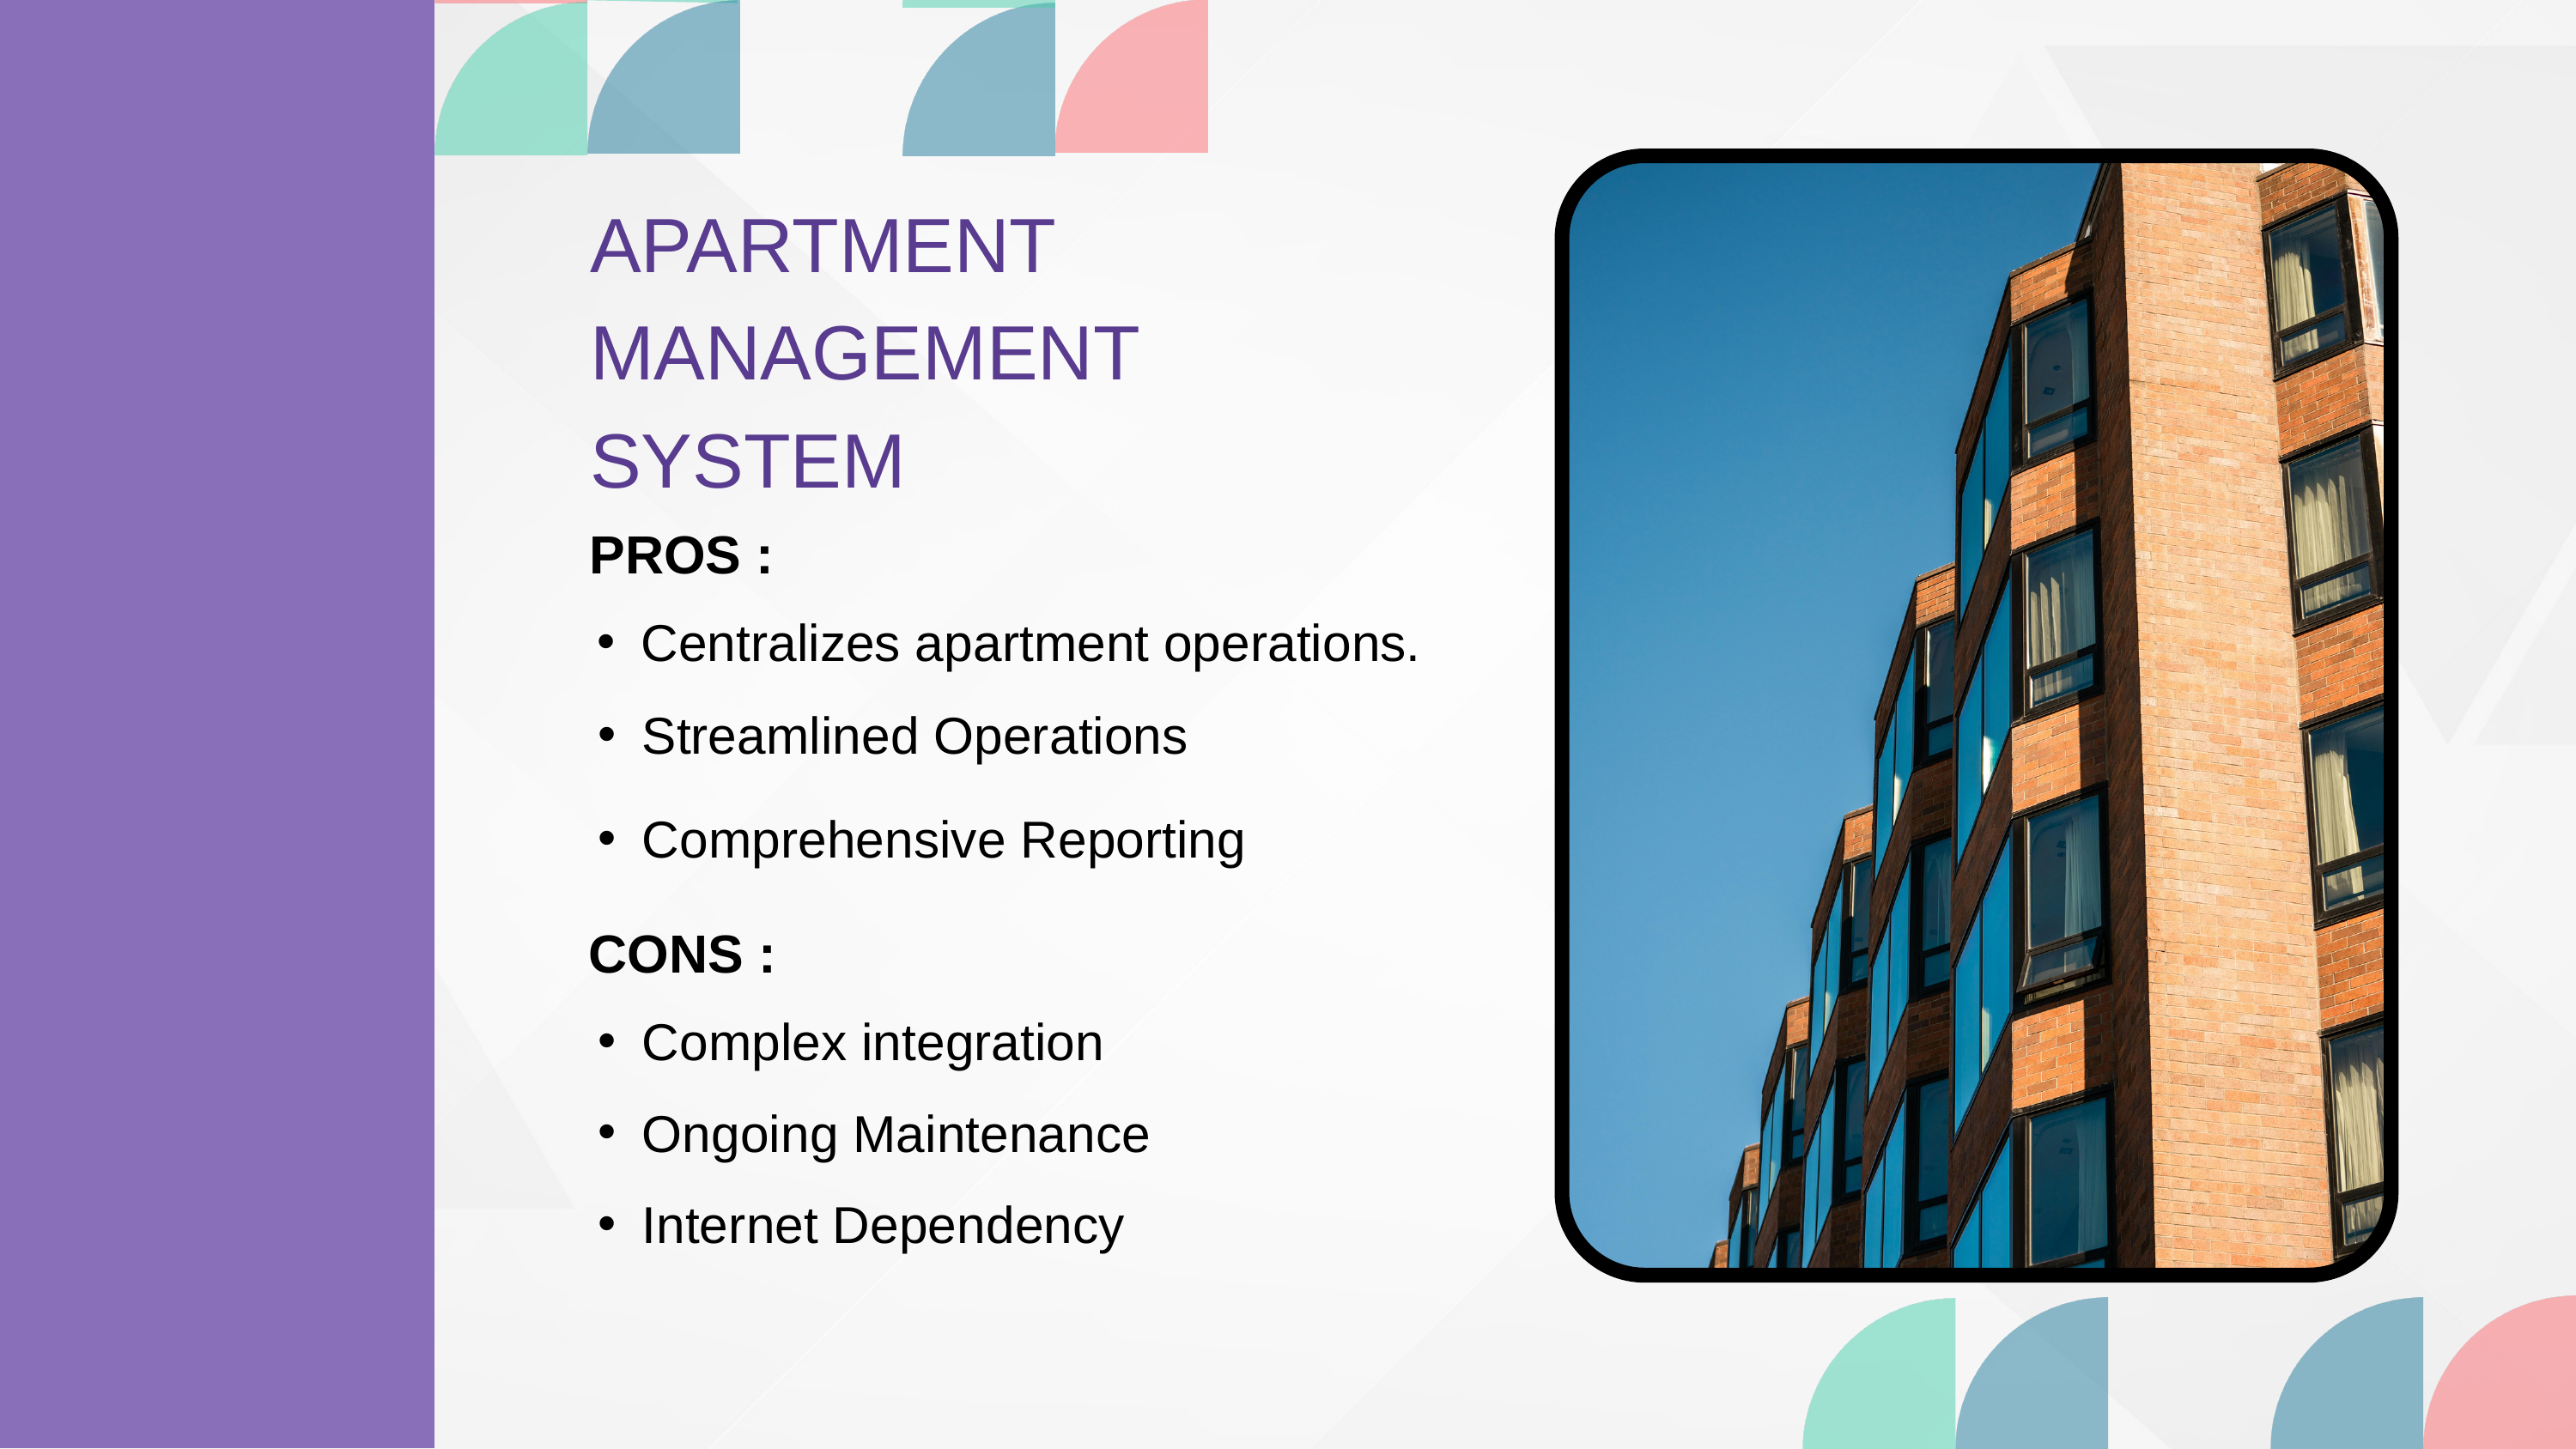

APARTMENT MANAGEMENT SYSTEM
PROS :
Centralizes apartment operations.

Streamlined Operations
Comprehensive Reporting
CONS :
Complex integration
Ongoing Maintenance
Internet Dependency